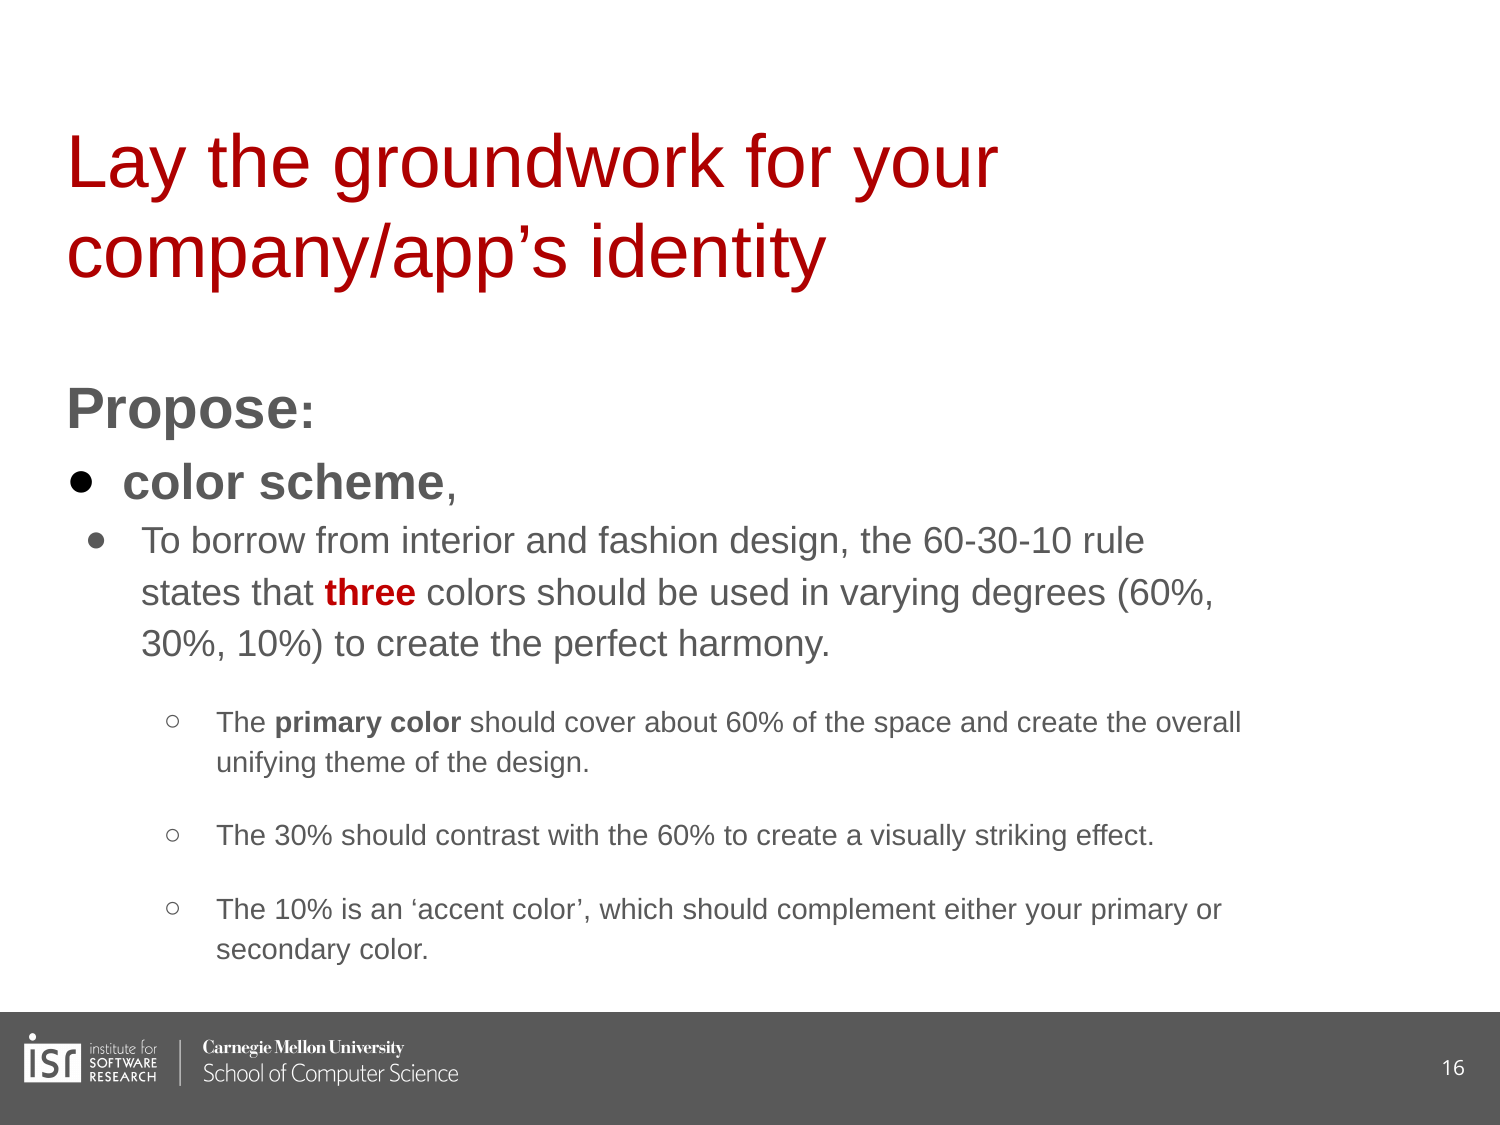

# Lay the groundwork for your company/app’s identity
Propose:
color scheme,
To borrow from interior and fashion design, the 60-30-10 rule states that three colors should be used in varying degrees (60%, 30%, 10%) to create the perfect harmony.
The primary color should cover about 60% of the space and create the overall unifying theme of the design.
The 30% should contrast with the 60% to create a visually striking effect.
The 10% is an ‘accent color’, which should complement either your primary or secondary color.
16